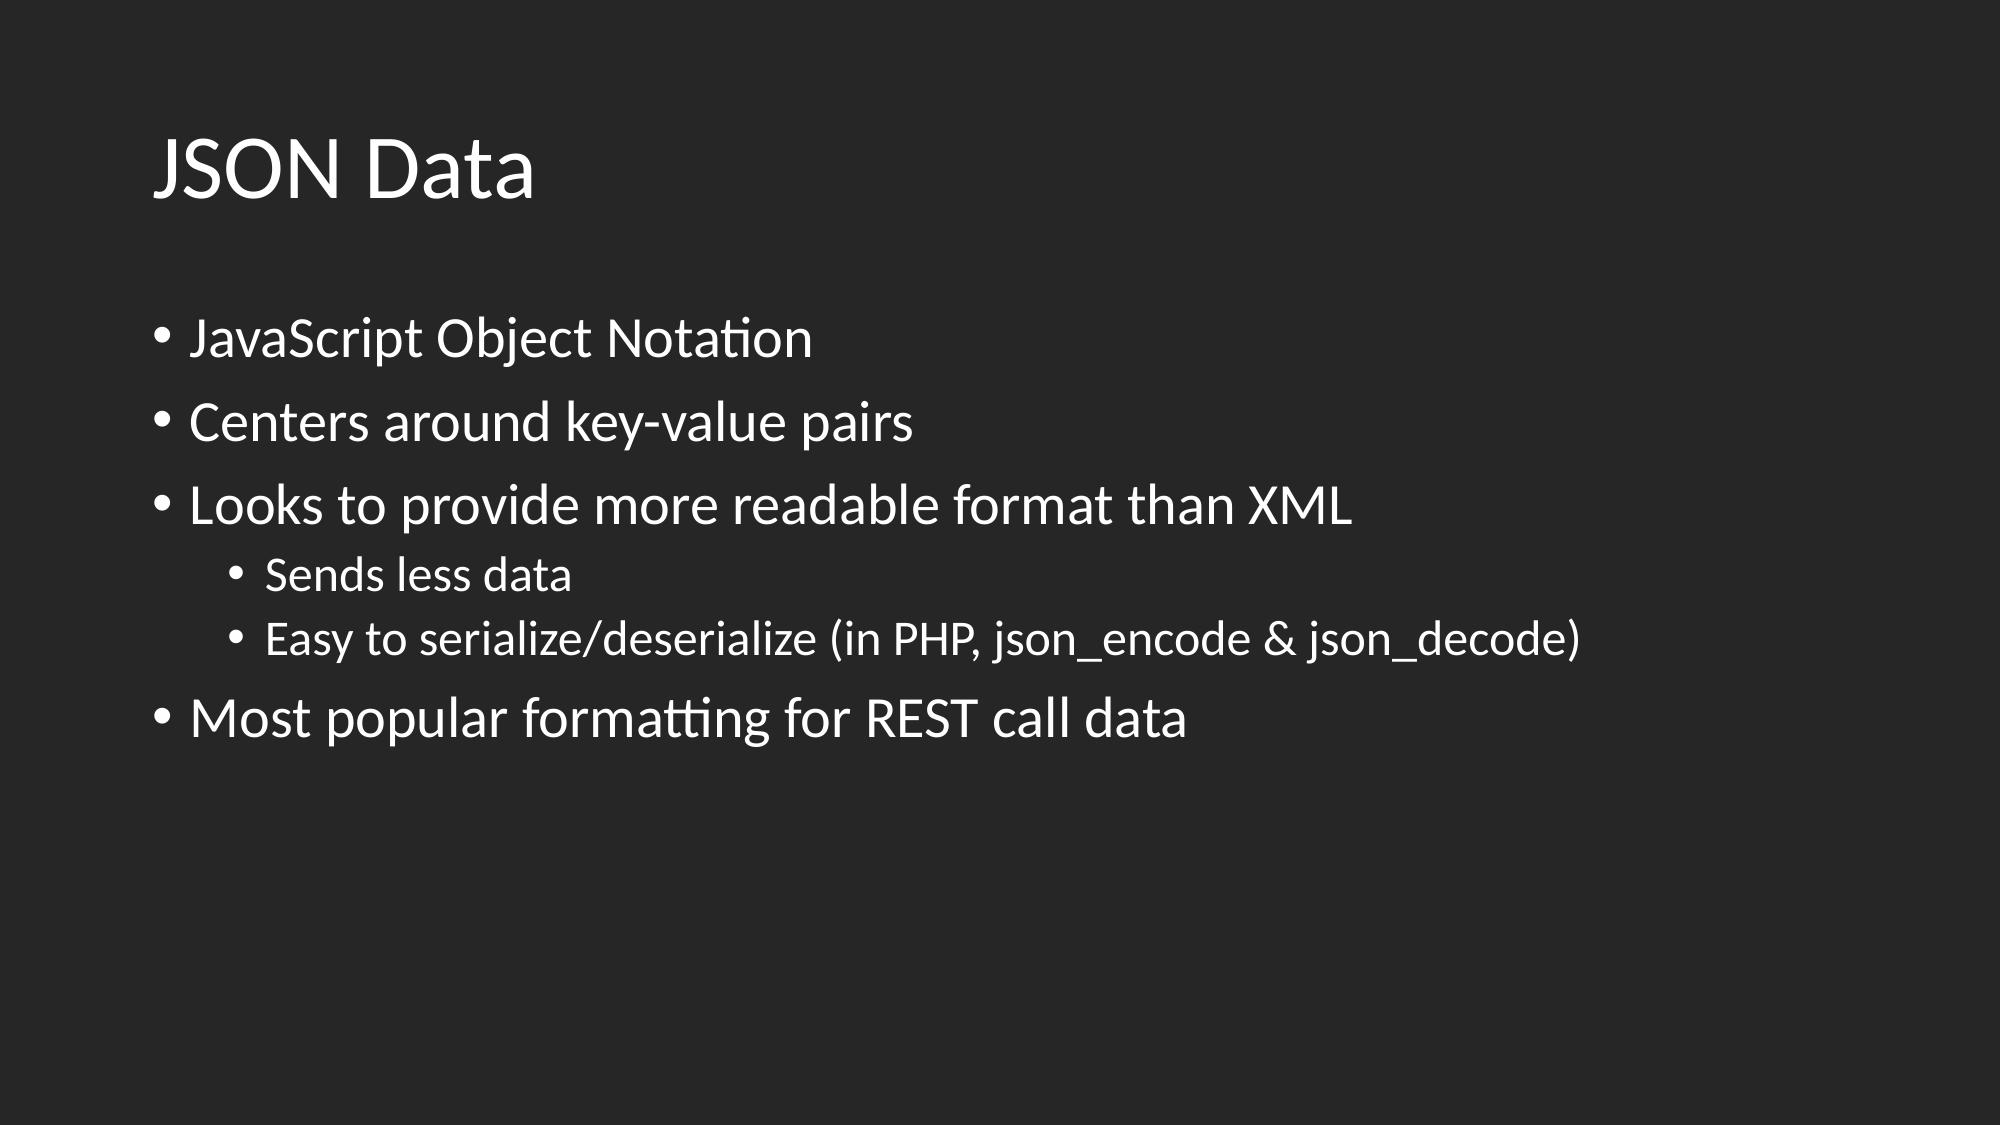

# JSON Data
JavaScript Object Notation
Centers around key-value pairs
Looks to provide more readable format than XML
Sends less data
Easy to serialize/deserialize (in PHP, json_encode & json_decode)
Most popular formatting for REST call data